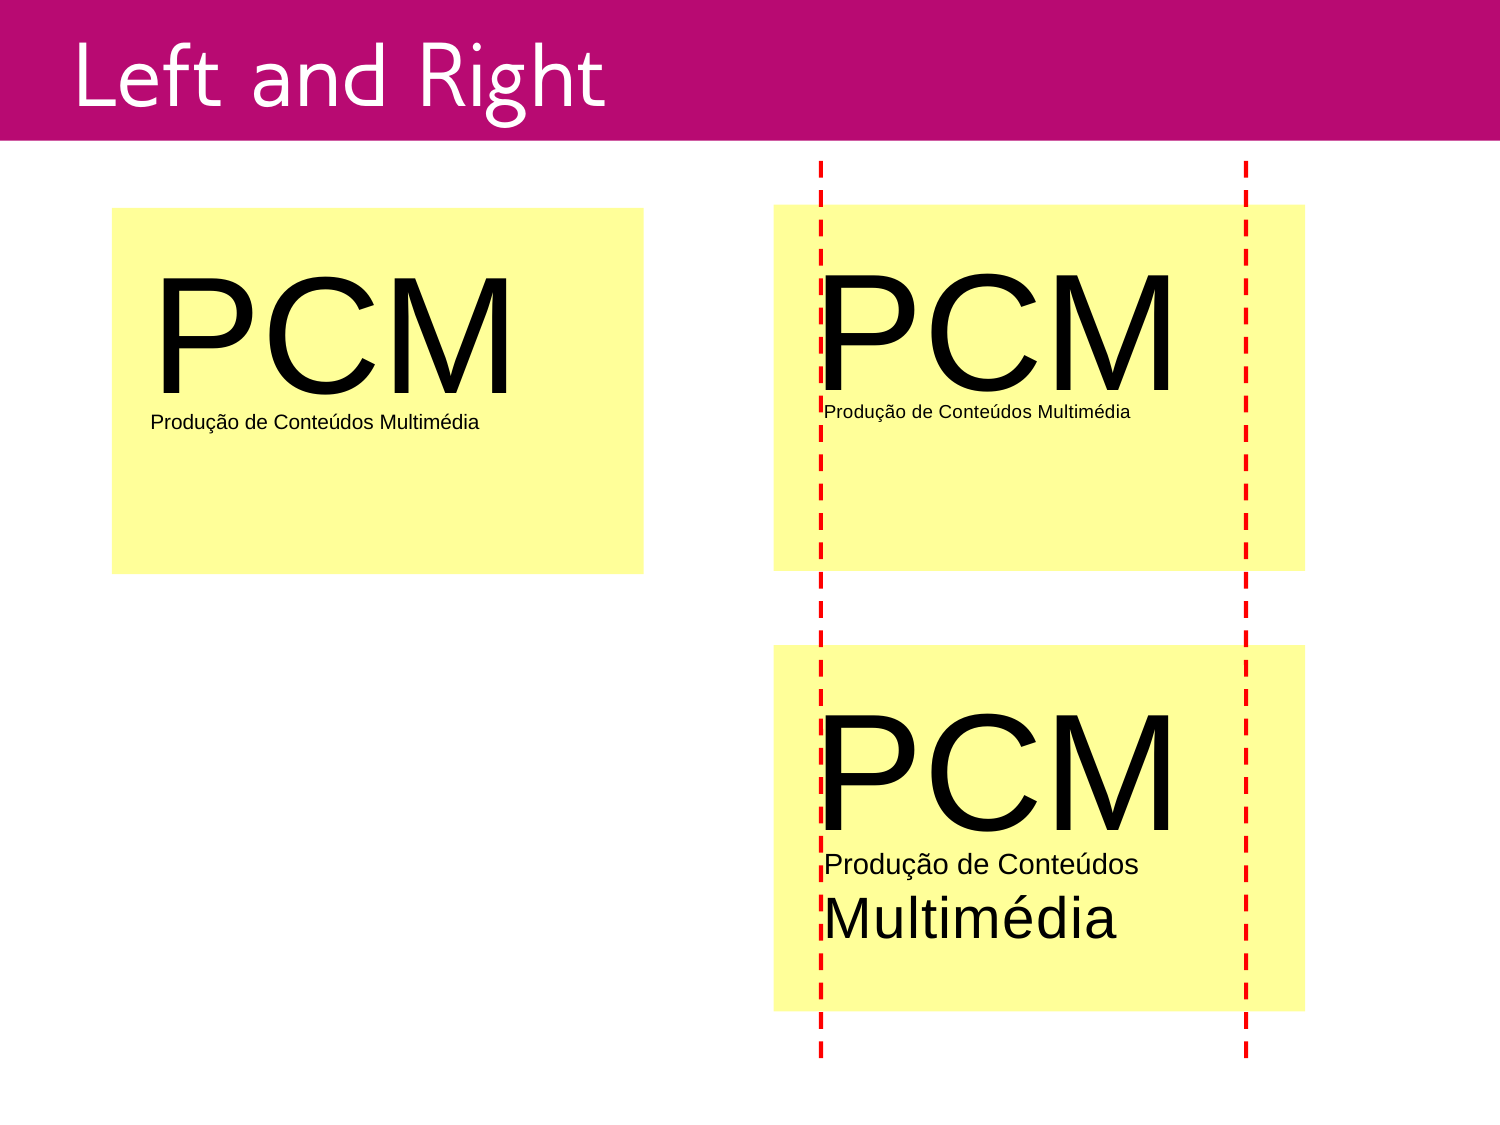

# Left and Right

PCM

PCM

Produção de Conteúdos Multimédia

Produção de Conteúdos Multimédia

PCM

Produção de Conteúdos Multimédia